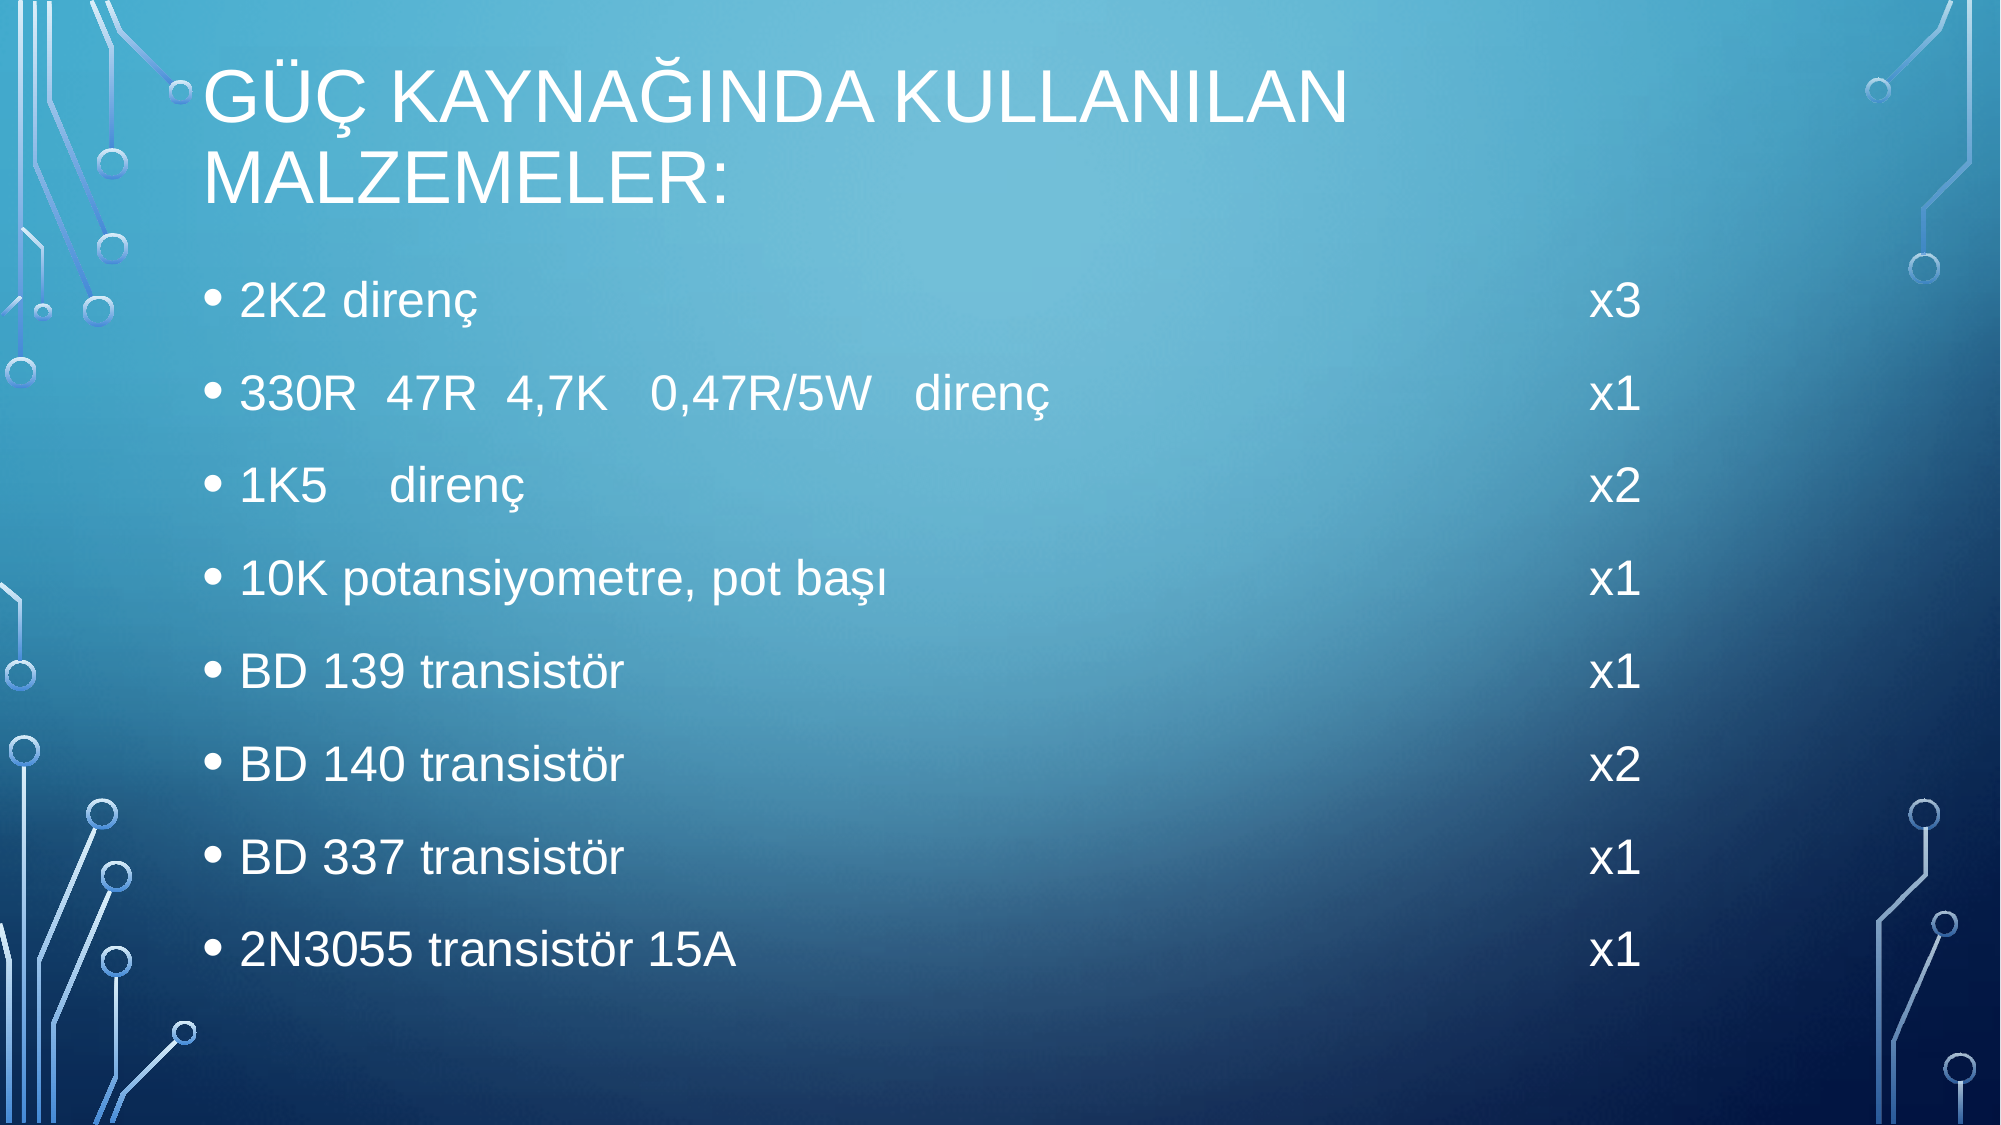

# Güç kaynağında kullanılan Malzemeler:
2K2 direnç								x3
330R  47R  4,7K   0,47R/5W   direnç 		 		x1
1K5	direnç								x2
10K potansiyometre, pot başı 					x1
BD 139 transistör 							x1
BD 140 transistör							x2
BD 337 transistör							x1
2N3055 transistör 15A						x1